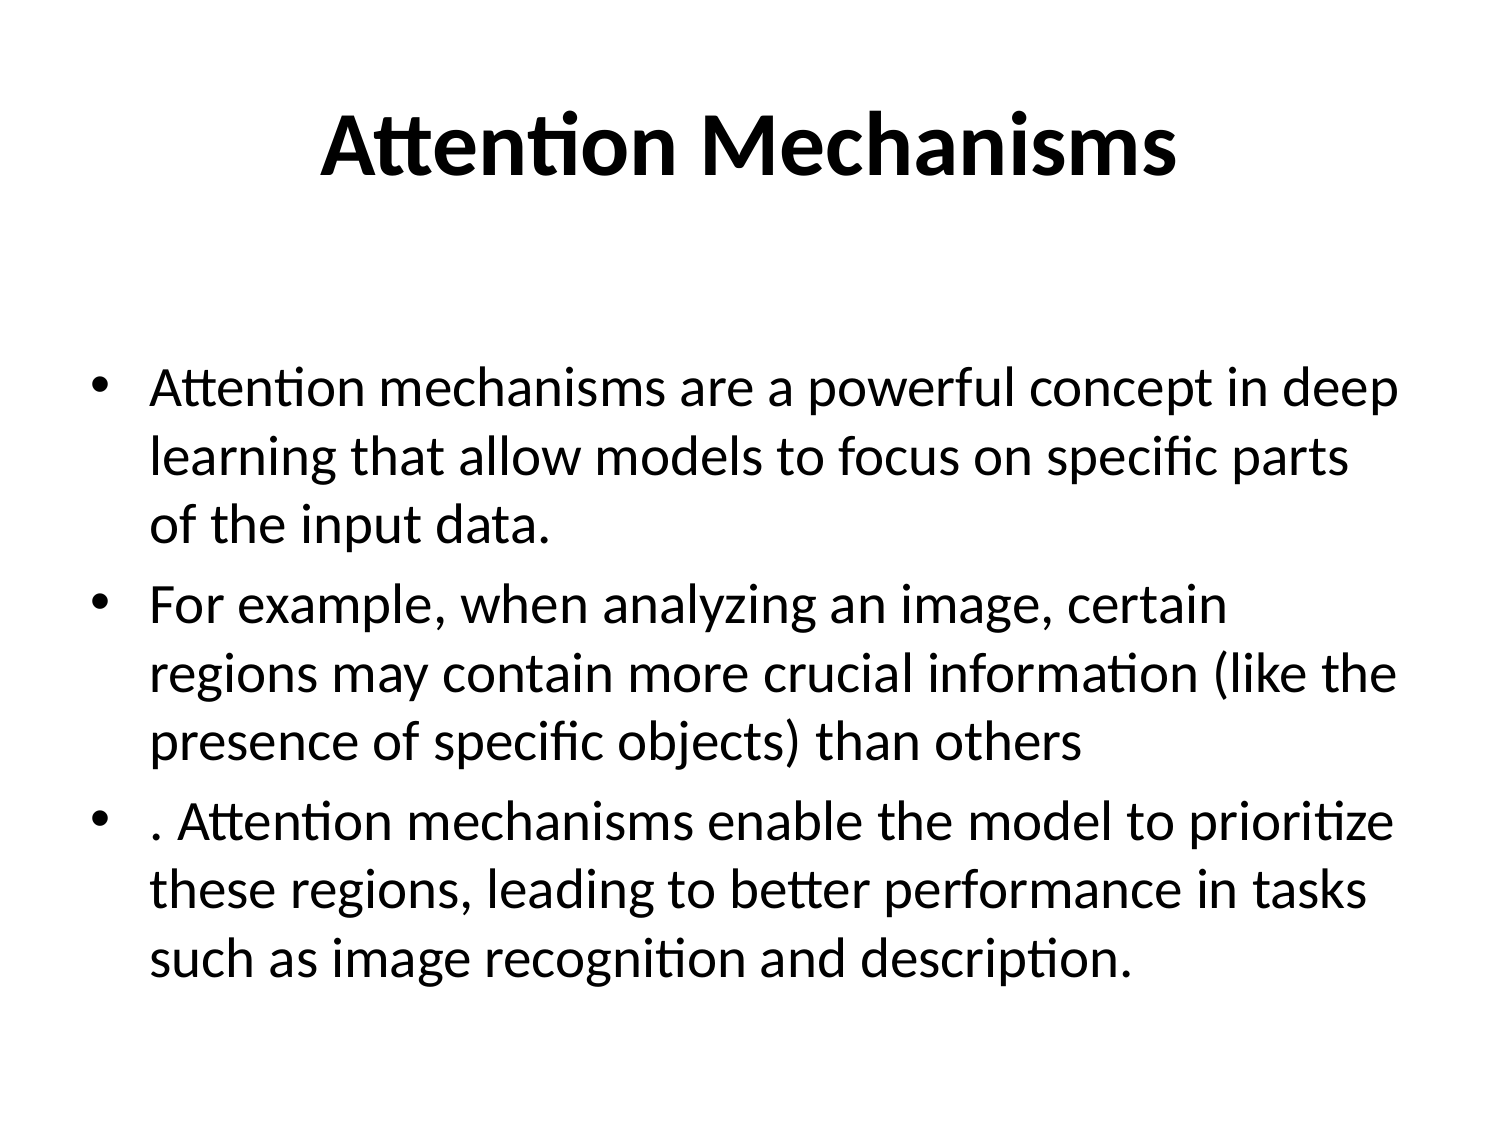

# Attention Mechanisms

Attention mechanisms are a powerful concept in deep learning that allow models to focus on specific parts of the input data.
For example, when analyzing an image, certain regions may contain more crucial information (like the presence of specific objects) than others
. Attention mechanisms enable the model to prioritize these regions, leading to better performance in tasks such as image recognition and description.